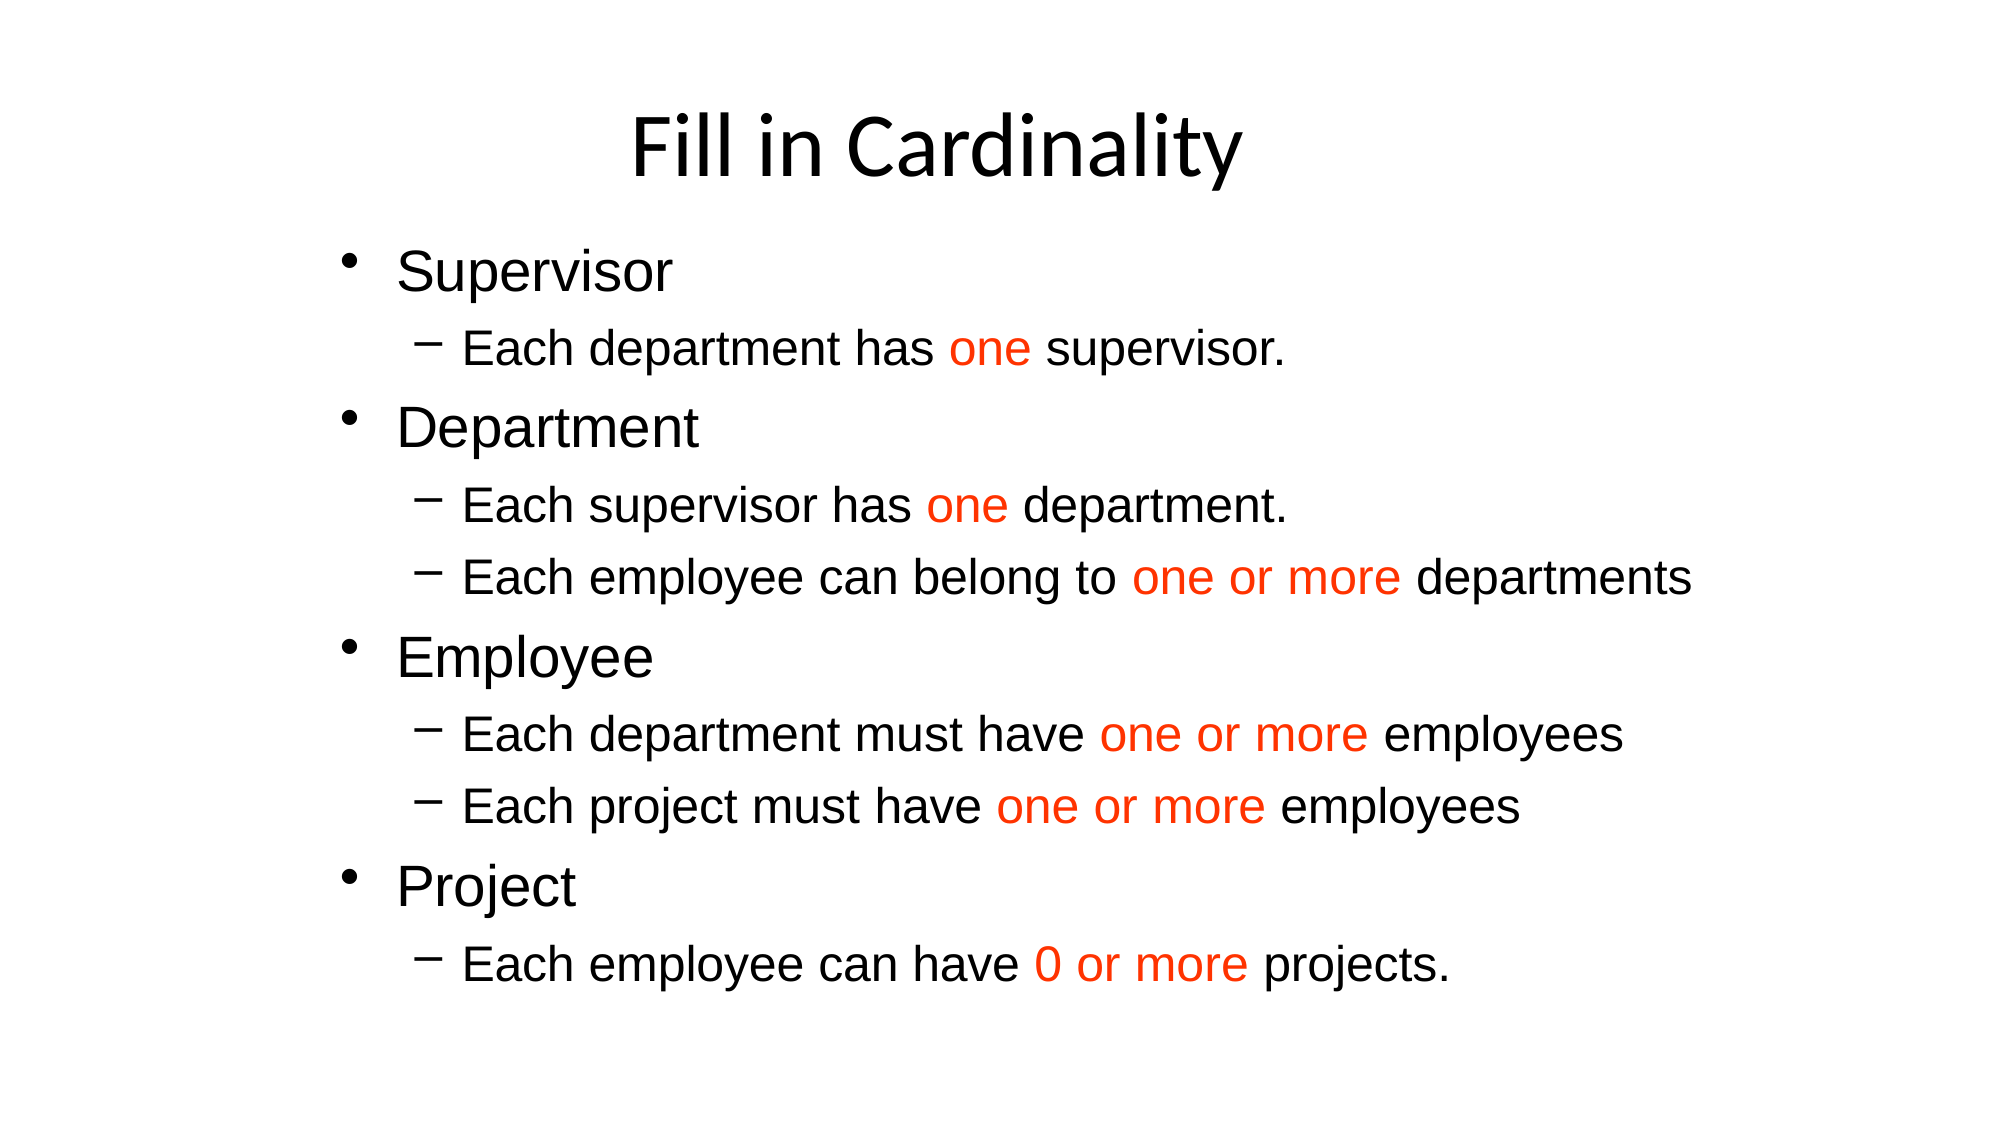

# Fill in Cardinality
Supervisor
Each department has one supervisor.
Department
Each supervisor has one department.
Each employee can belong to one or more departments
Employee
Each department must have one or more employees
Each project must have one or more employees
Project
Each employee can have 0 or more projects.